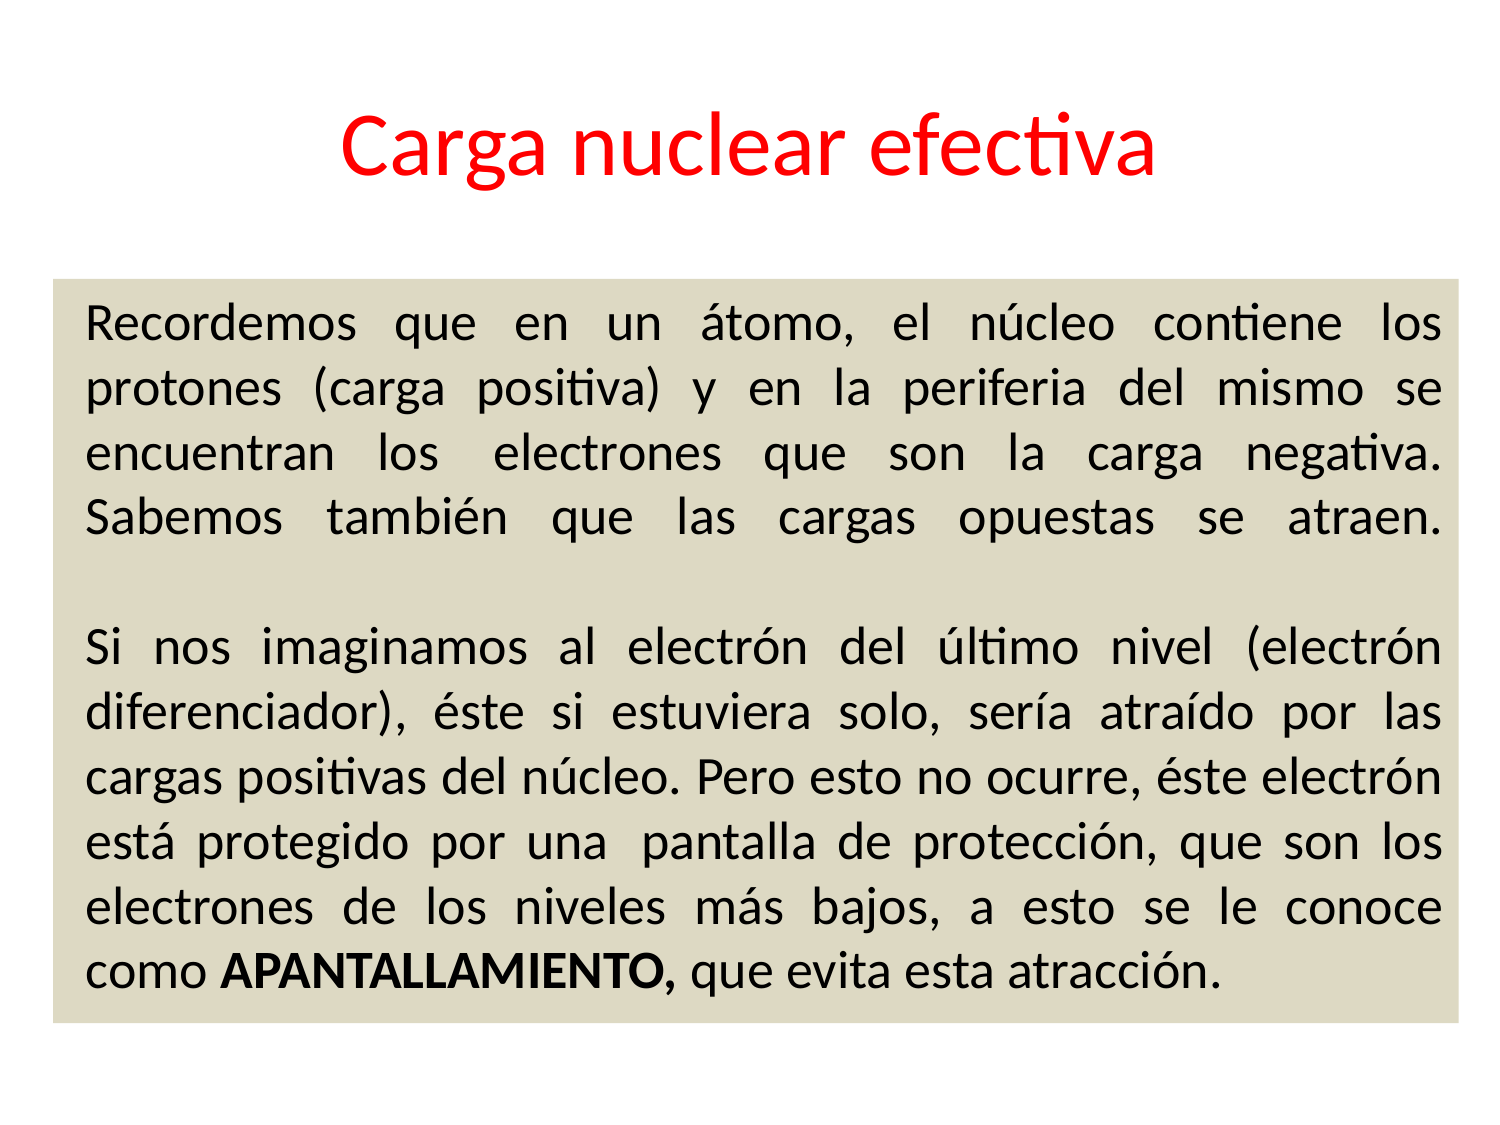

# Carga nuclear efectiva
Recordemos que en un átomo, el núcleo contiene los protones (carga positiva) y en la periferia del mismo se encuentran los  electrones que son la carga negativa. Sabemos también que las cargas opuestas se atraen.
Si nos imaginamos al electrón del último nivel (electrón diferenciador), éste si estuviera solo, sería atraído por las cargas positivas del núcleo. Pero esto no ocurre, éste electrón está protegido por una  pantalla de protección, que son los electrones de los niveles más bajos, a esto se le conoce como APANTALLAMIENTO, que evita esta atracción.